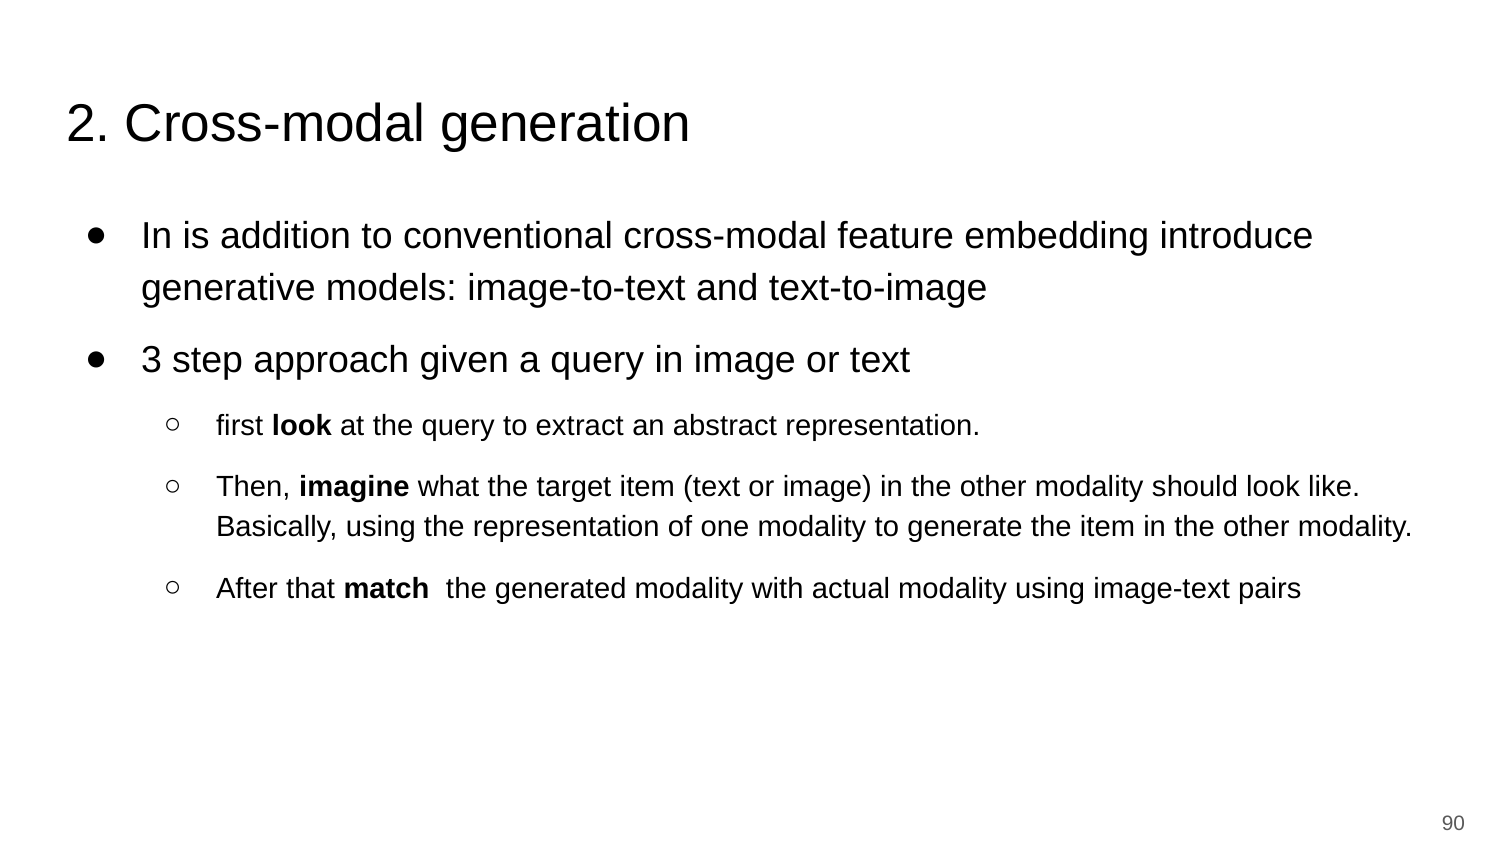

# 2. Cross-modal generation
In is addition to conventional cross-modal feature embedding introduce generative models: image-to-text and text-to-image
3 step approach given a query in image or text
first look at the query to extract an abstract representation.
Then, imagine what the target item (text or image) in the other modality should look like. Basically, using the representation of one modality to generate the item in the other modality.
After that match  the generated modality with actual modality using image-text pairs
90